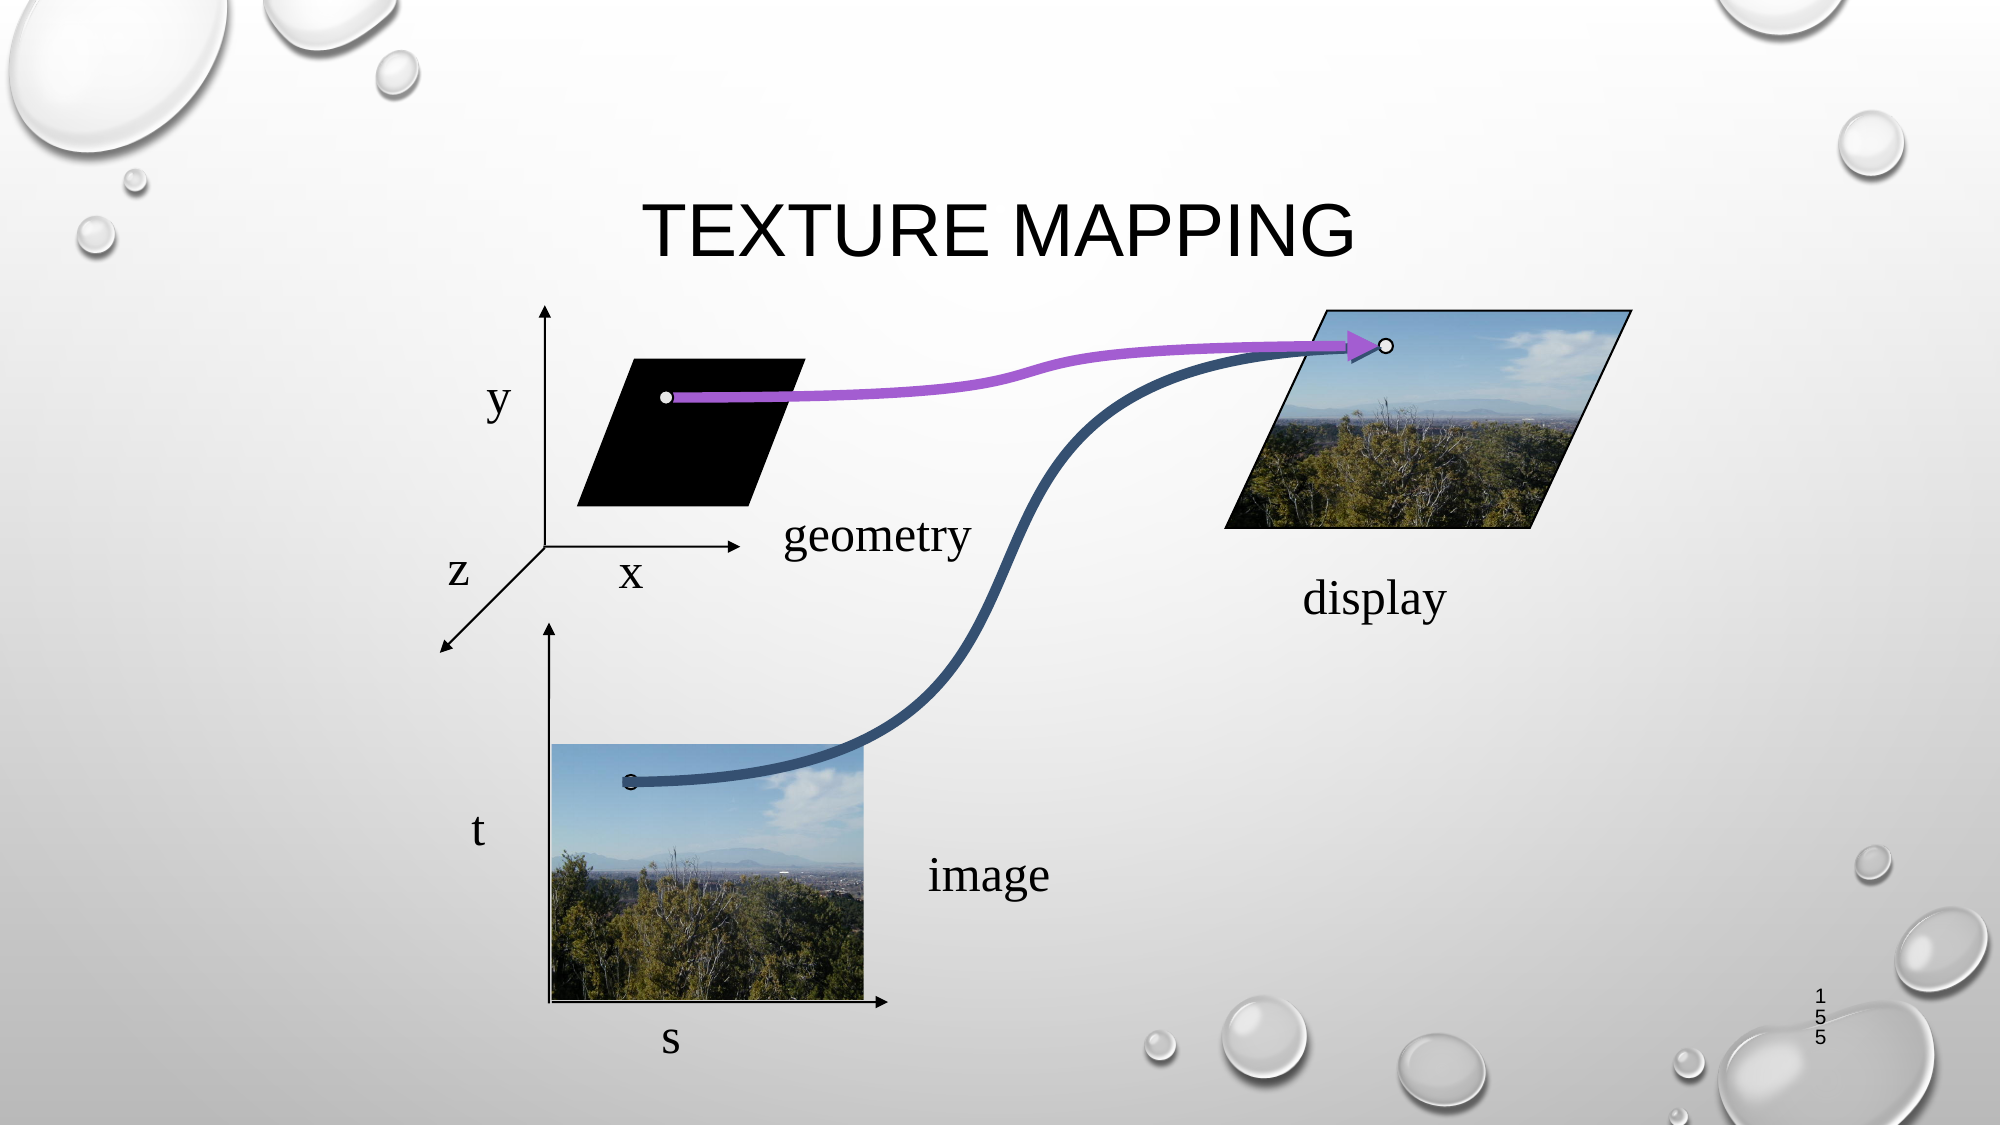

# Texture Mapping

y
z
x

geometry
display

t
s

image
155